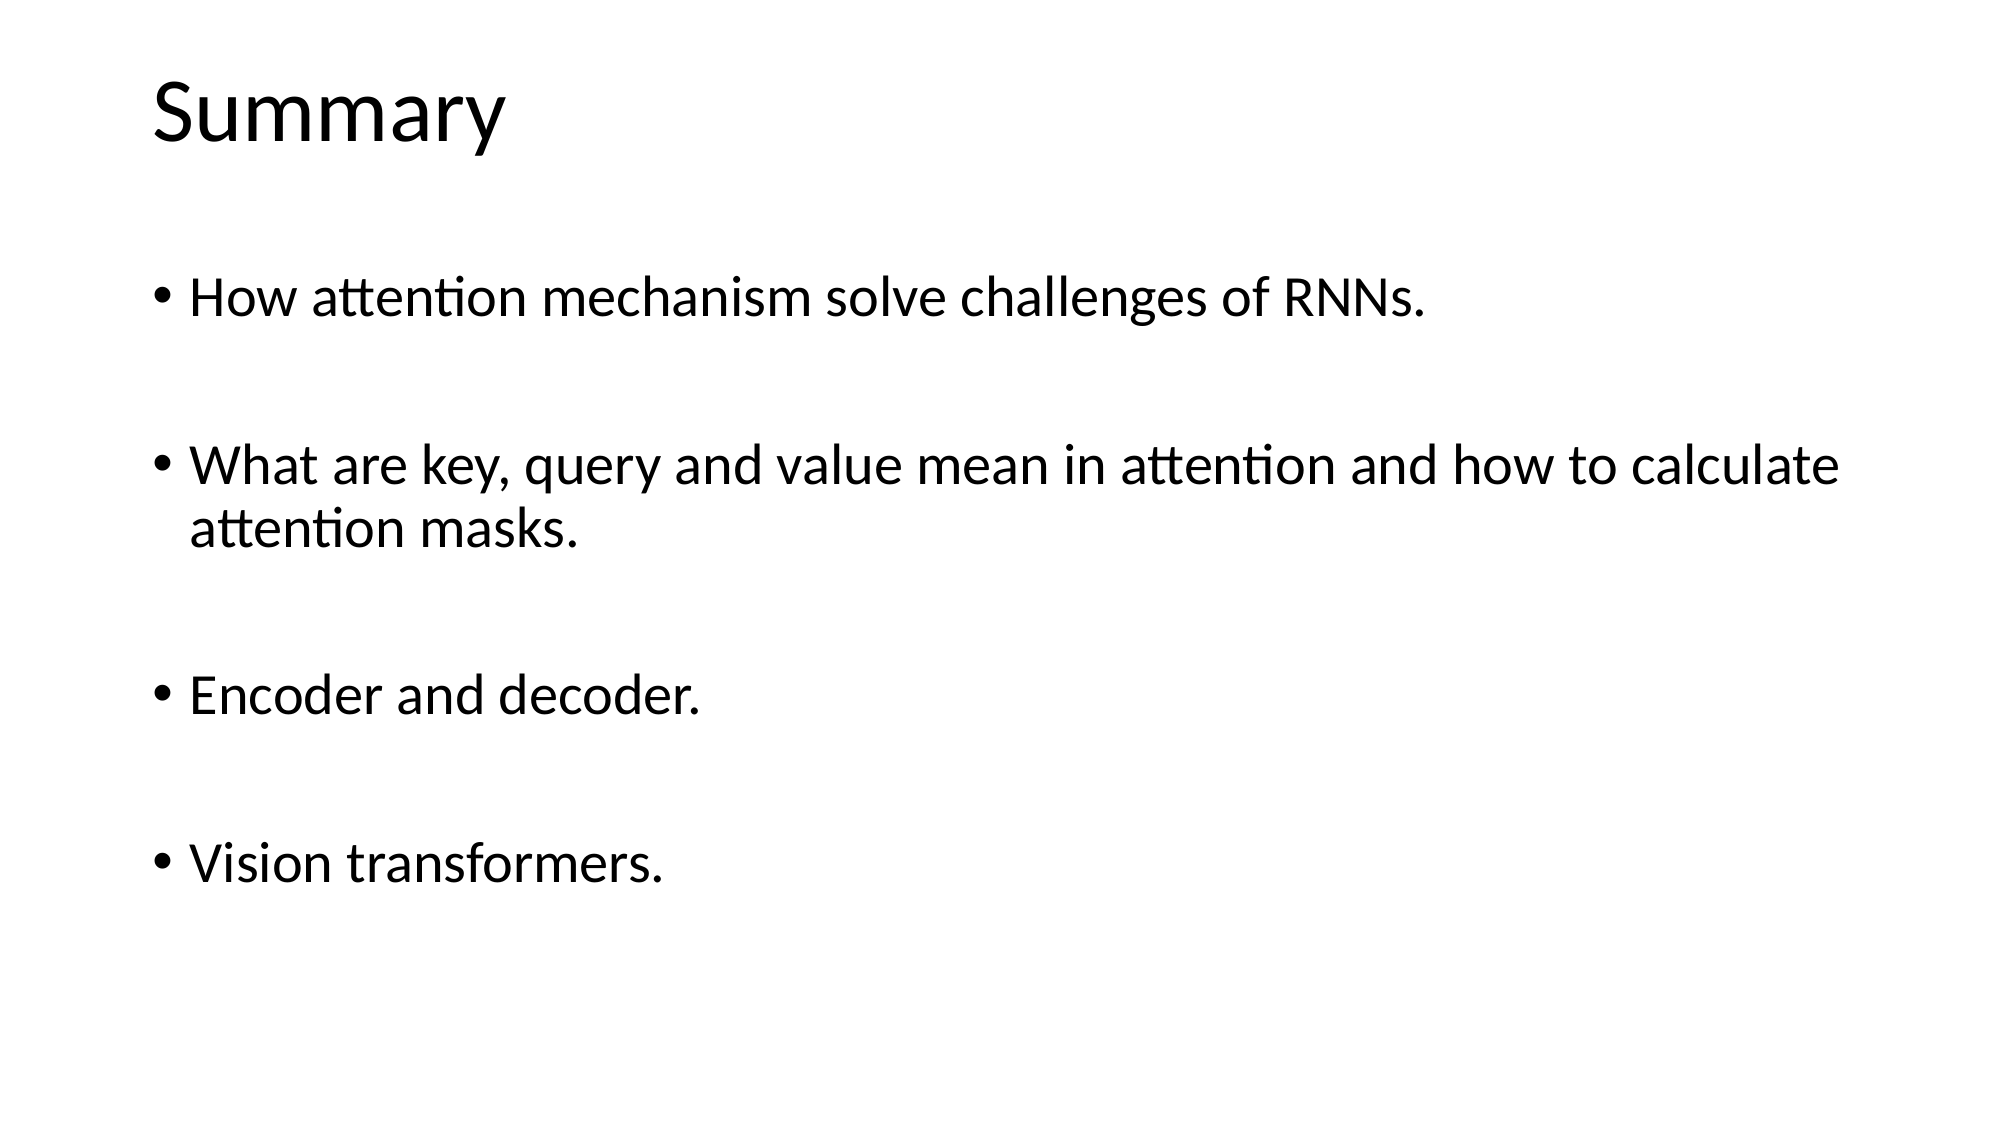

# Summary
How attention mechanism solve challenges of RNNs.

What are key, query and value mean in attention and how to calculate attention masks.

Encoder and decoder.

Vision transformers.